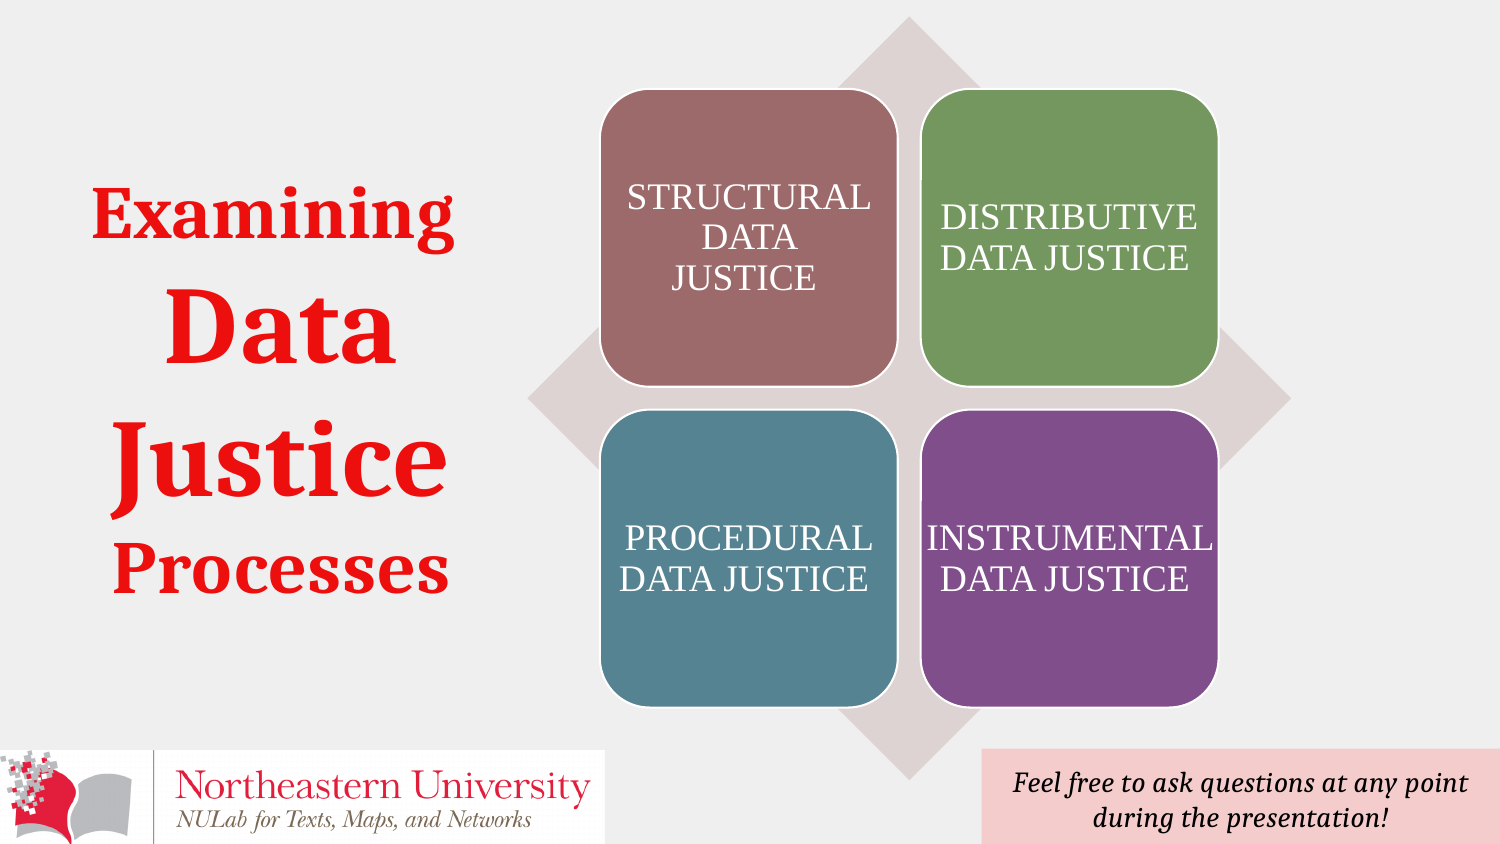

STRUCTURAL DATA JUSTICE
DISTRIBUTIVE DATA JUSTICE

PROCEDURAL DATA JUSTICE
INSTRUMENTAL DATA JUSTICE
# Examining  Data Justice Processes